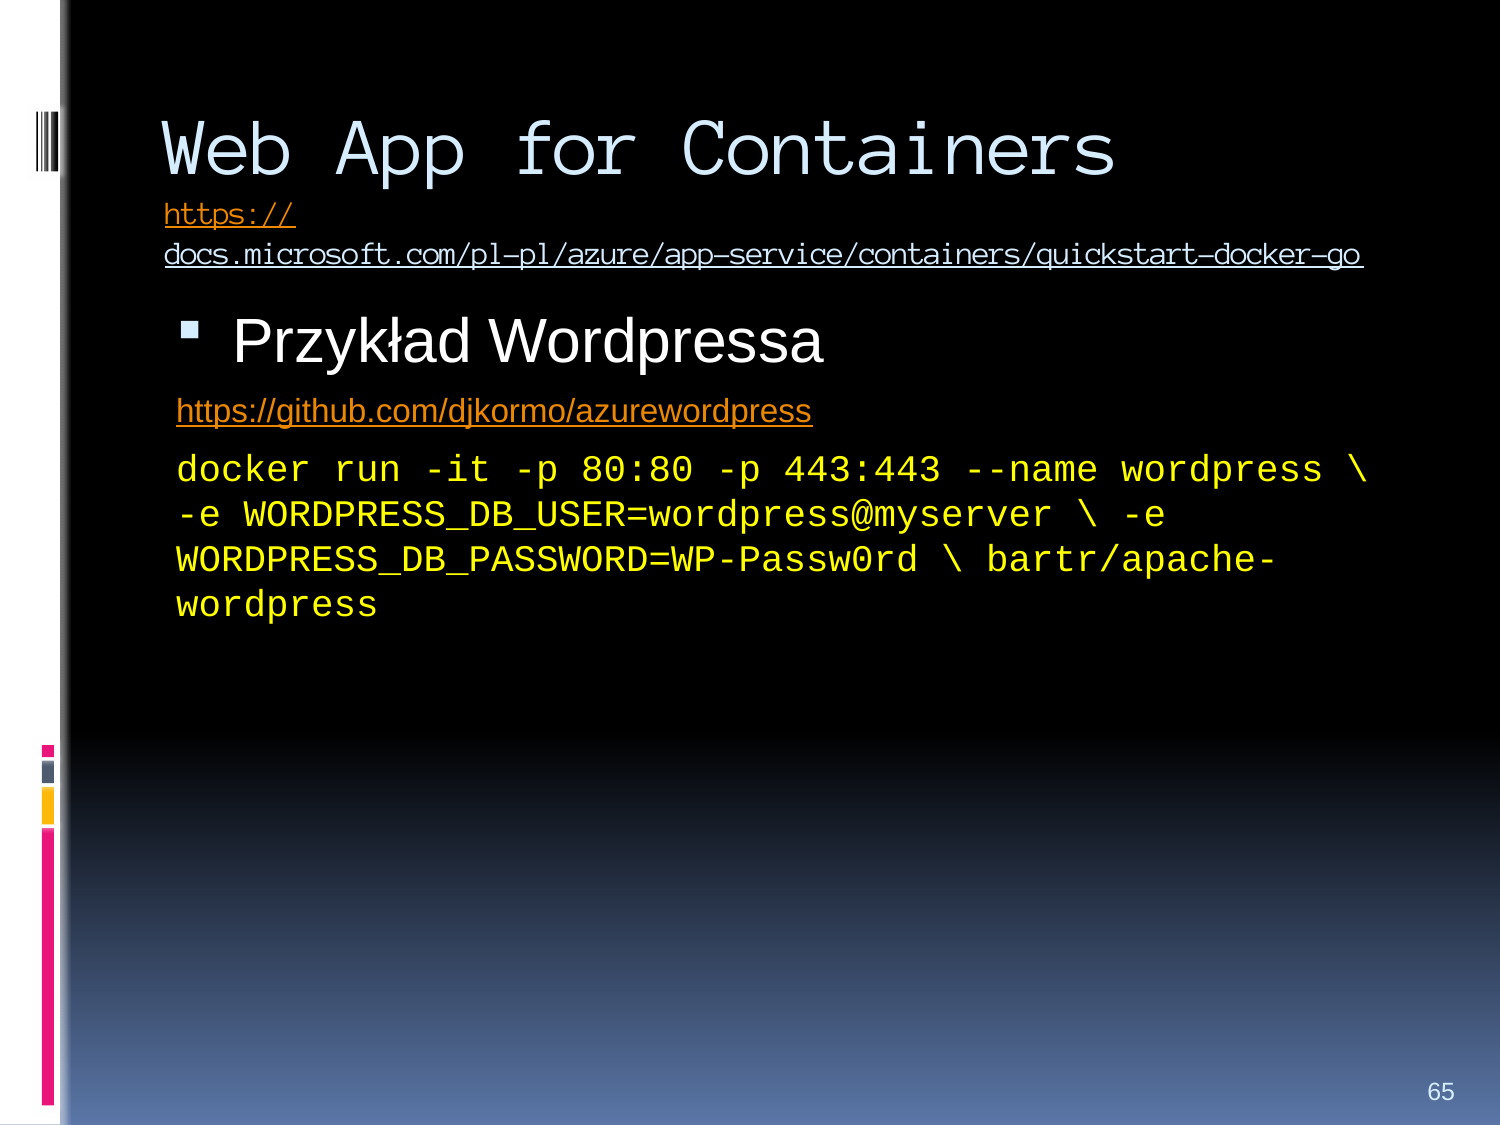

# Web App for Containers https://docs.microsoft.com/pl-pl/azure/app-service/containers/quickstart-docker-go
Przykład Wordpressa
https://github.com/djkormo/azurewordpress
docker run -it -p 80:80 -p 443:443 --name wordpress \ -e WORDPRESS_DB_USER=wordpress@myserver \ -e WORDPRESS_DB_PASSWORD=WP-Passw0rd \ bartr/apache-wordpress

65